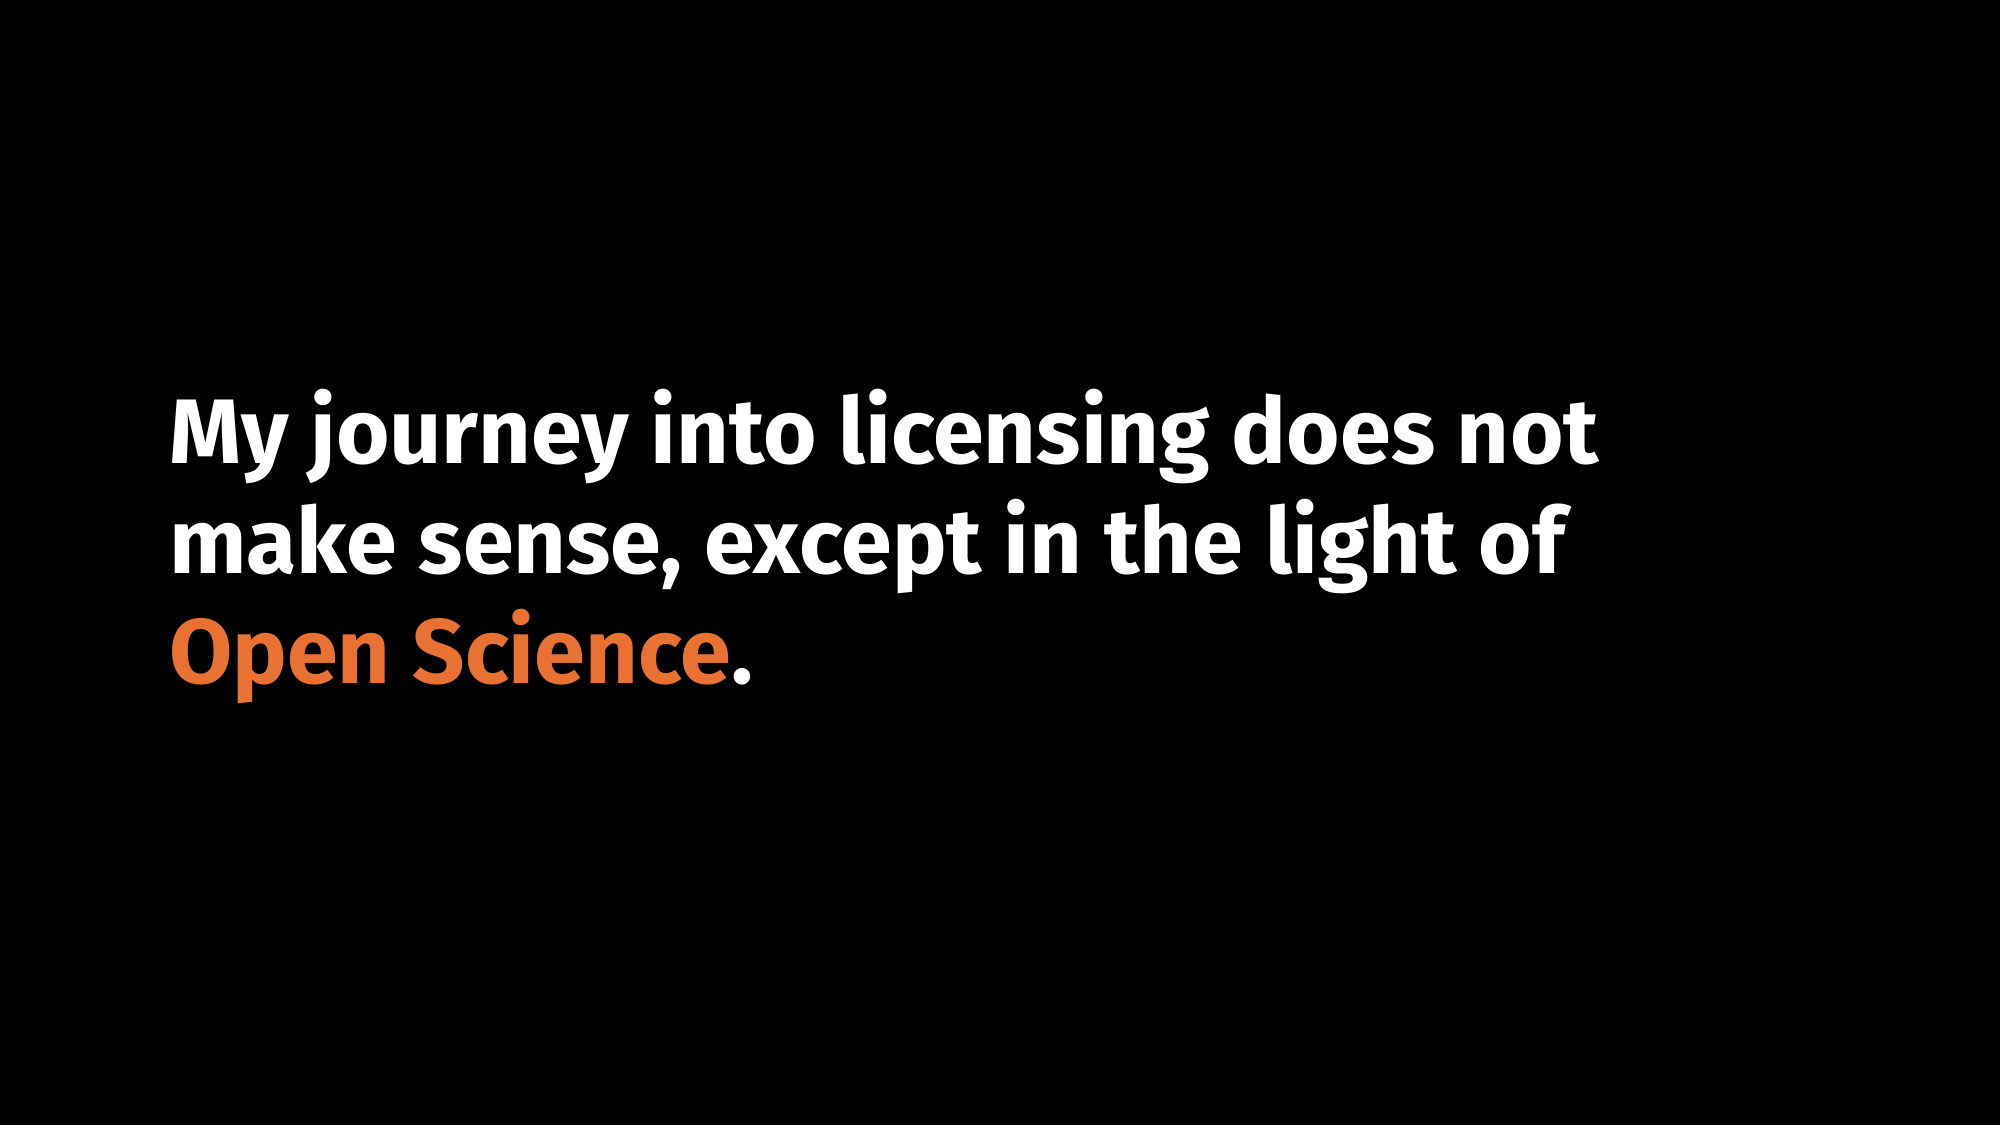

# My journey into licensing does not make sense, except in the light of Open Science.